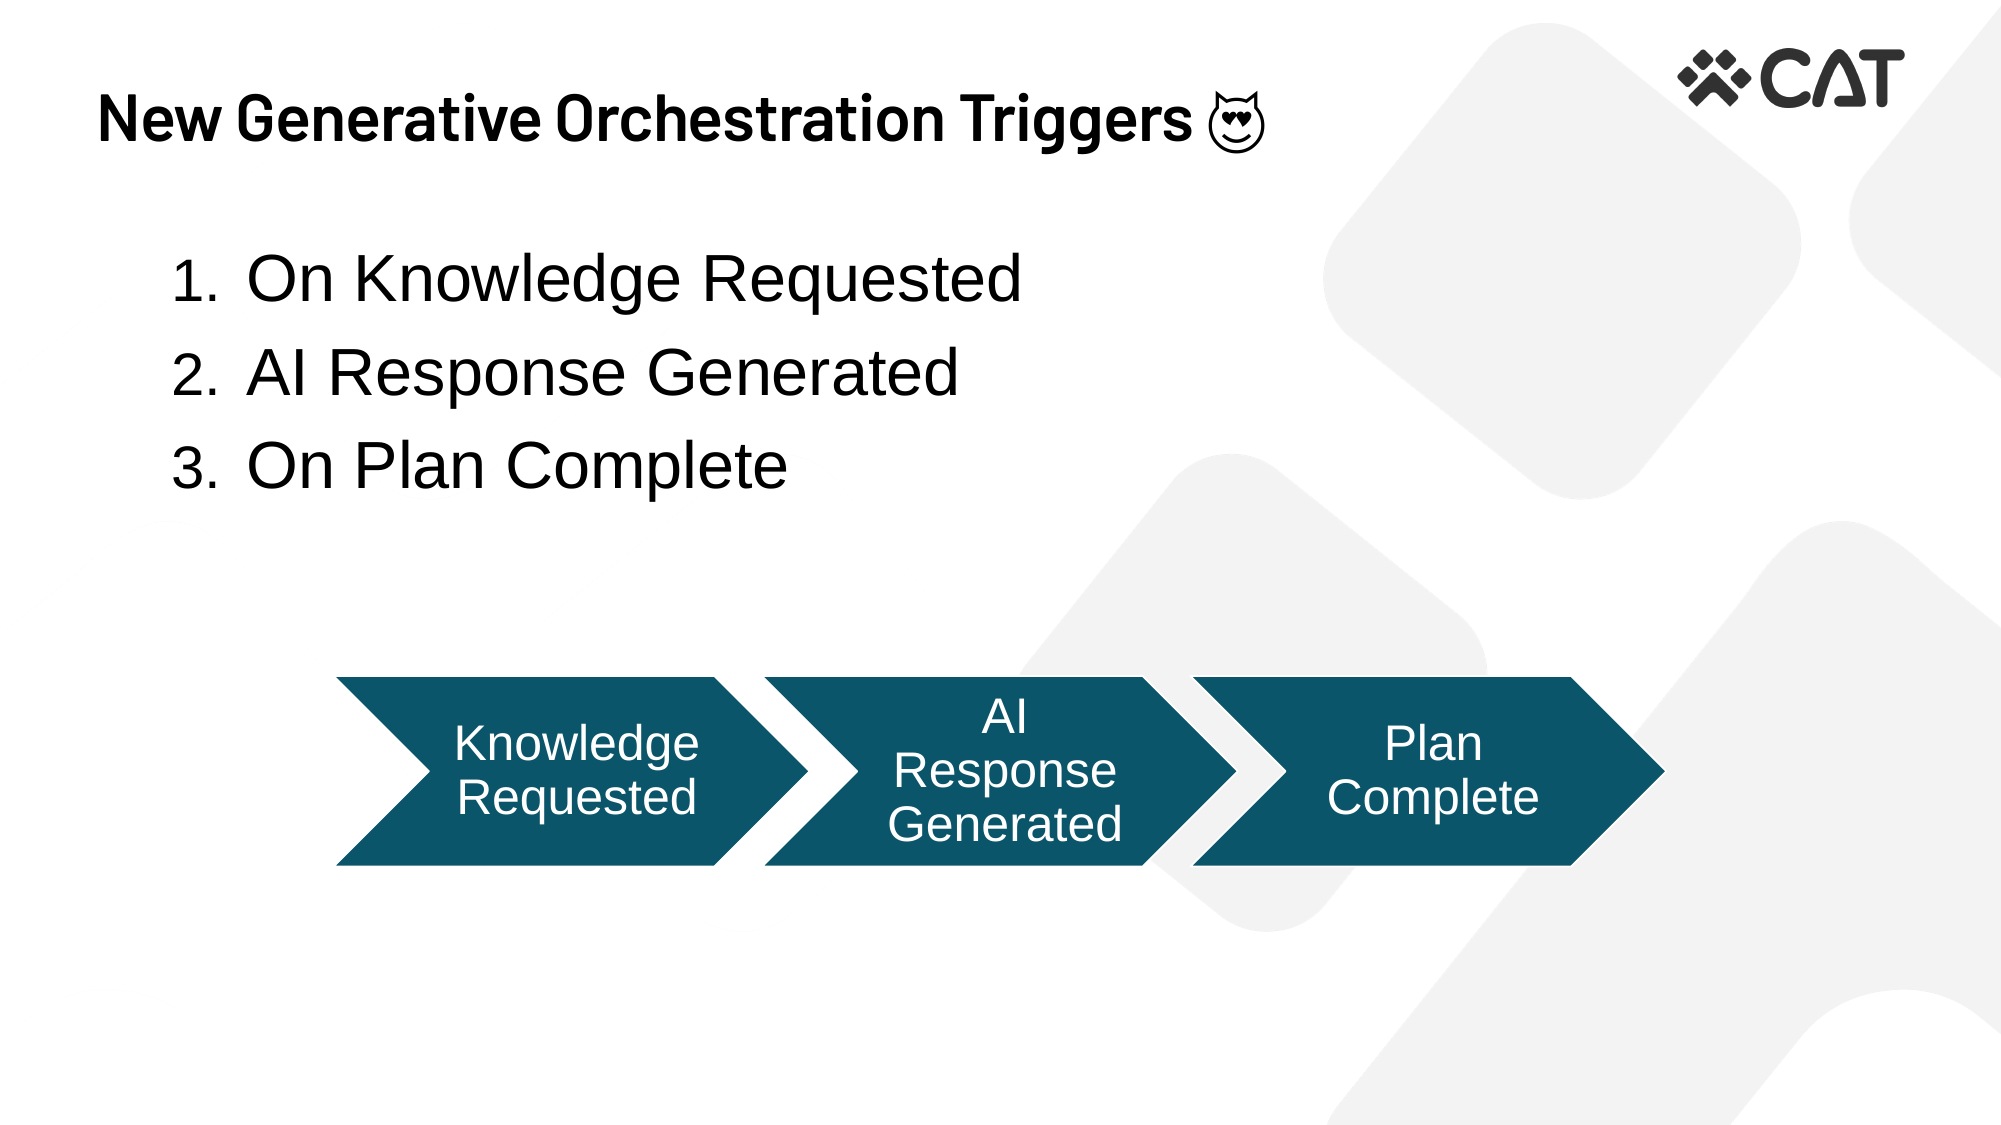

# New Generative Orchestration Triggers 😻
On Knowledge Requested
AI Response Generated
On Plan Complete

Knowledge Requested
AI Response Generated
Plan Complete